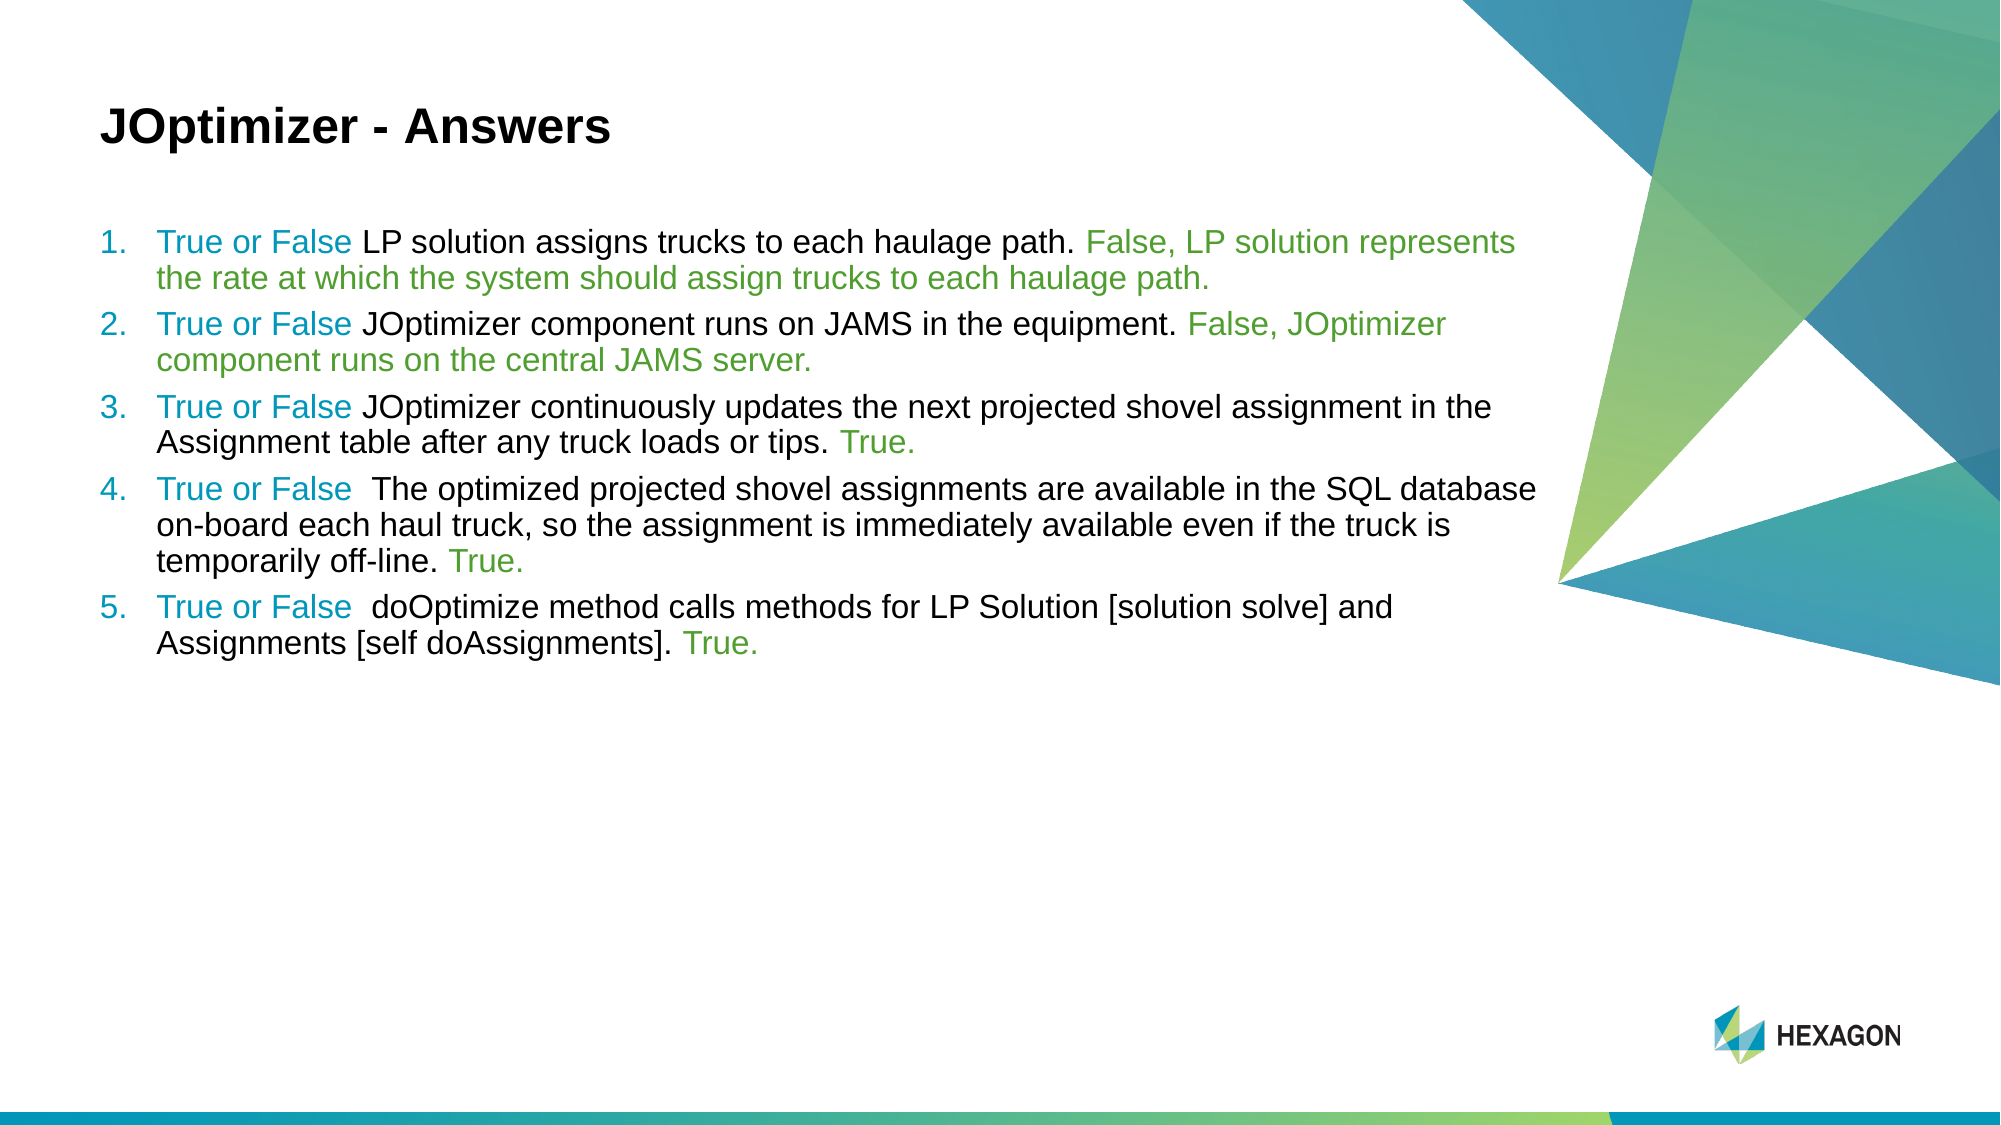

# JOptimizer - Answers
True or False LP solution assigns trucks to each haulage path. False, LP solution represents the rate at which the system should assign trucks to each haulage path.
True or False JOptimizer component runs on JAMS in the equipment. False, JOptimizer component runs on the central JAMS server.
True or False JOptimizer continuously updates the next projected shovel assignment in the Assignment table after any truck loads or tips. True.
True or False  The optimized projected shovel assignments are available in the SQL database on-board each haul truck, so the assignment is immediately available even if the truck is temporarily off-line. True.
True or False  doOptimize method calls methods for LP Solution [solution solve] and Assignments [self doAssignments]. True.